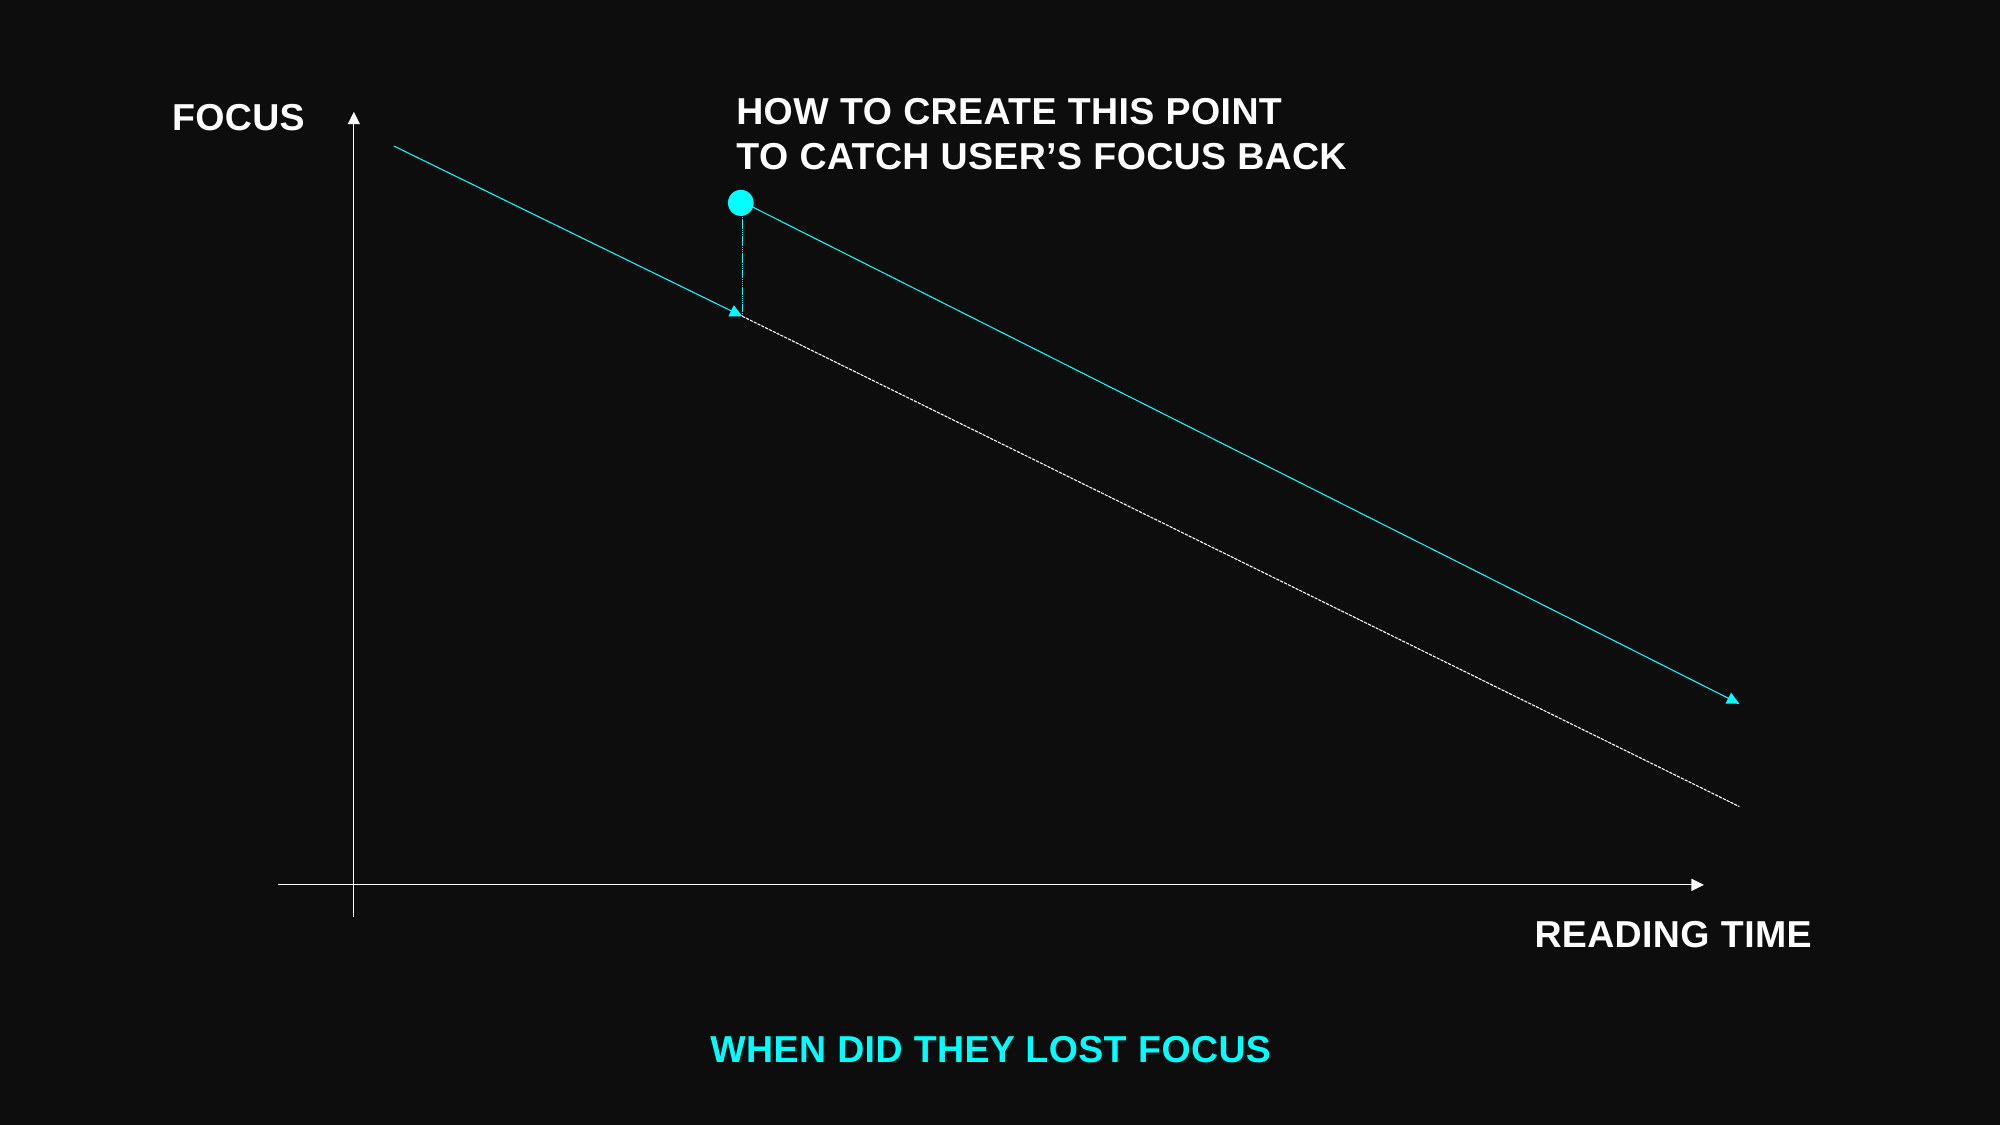

How to create this point
To catch user’s focus back
Focus

Reading Time
When did they lost focus